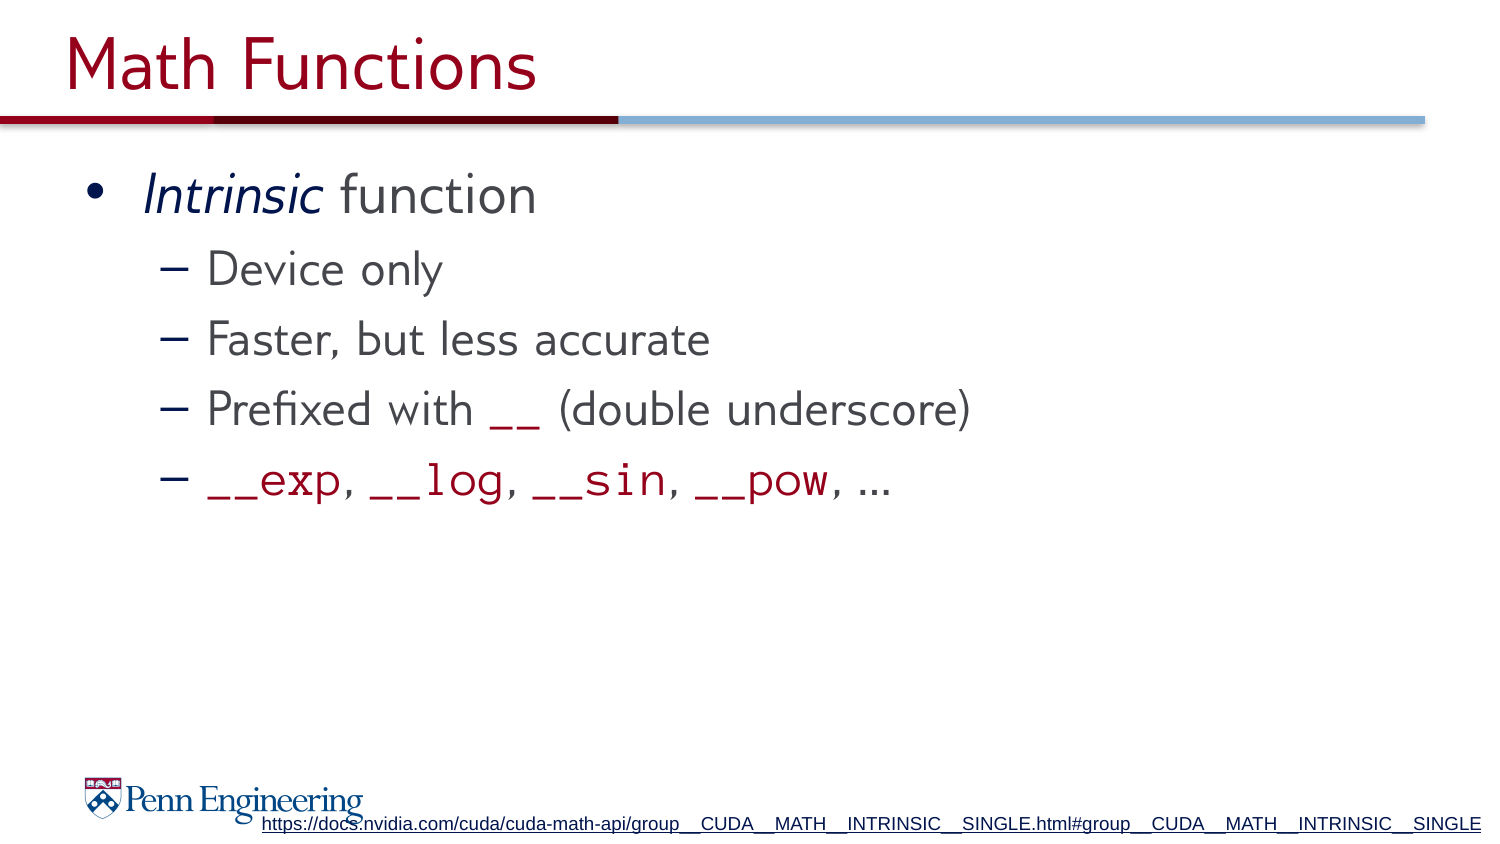

# Math Functions
Intrinsic function
Device only
Faster, but less accurate
Prefixed with __ (double underscore)
__exp, __log, __sin, __pow, …
https://docs.nvidia.com/cuda/cuda-math-api/group__CUDA__MATH__INTRINSIC__SINGLE.html#group__CUDA__MATH__INTRINSIC__SINGLE